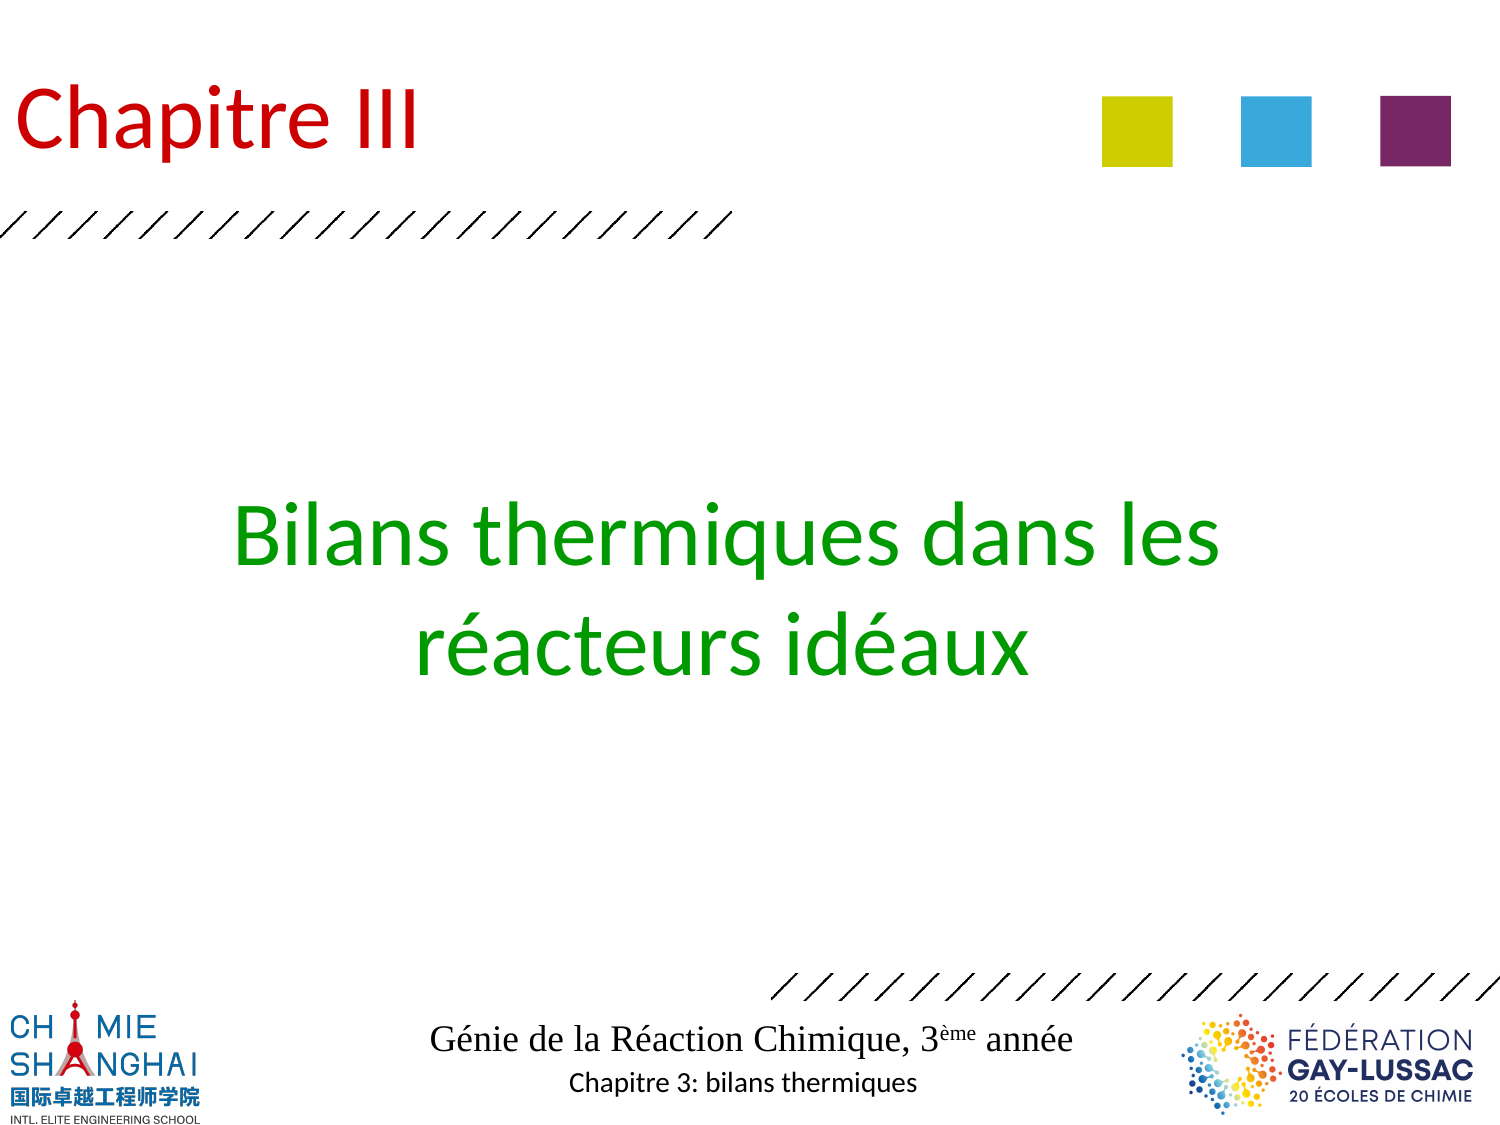

# Chapitre III
Bilans thermiques dans les
réacteurs idéaux